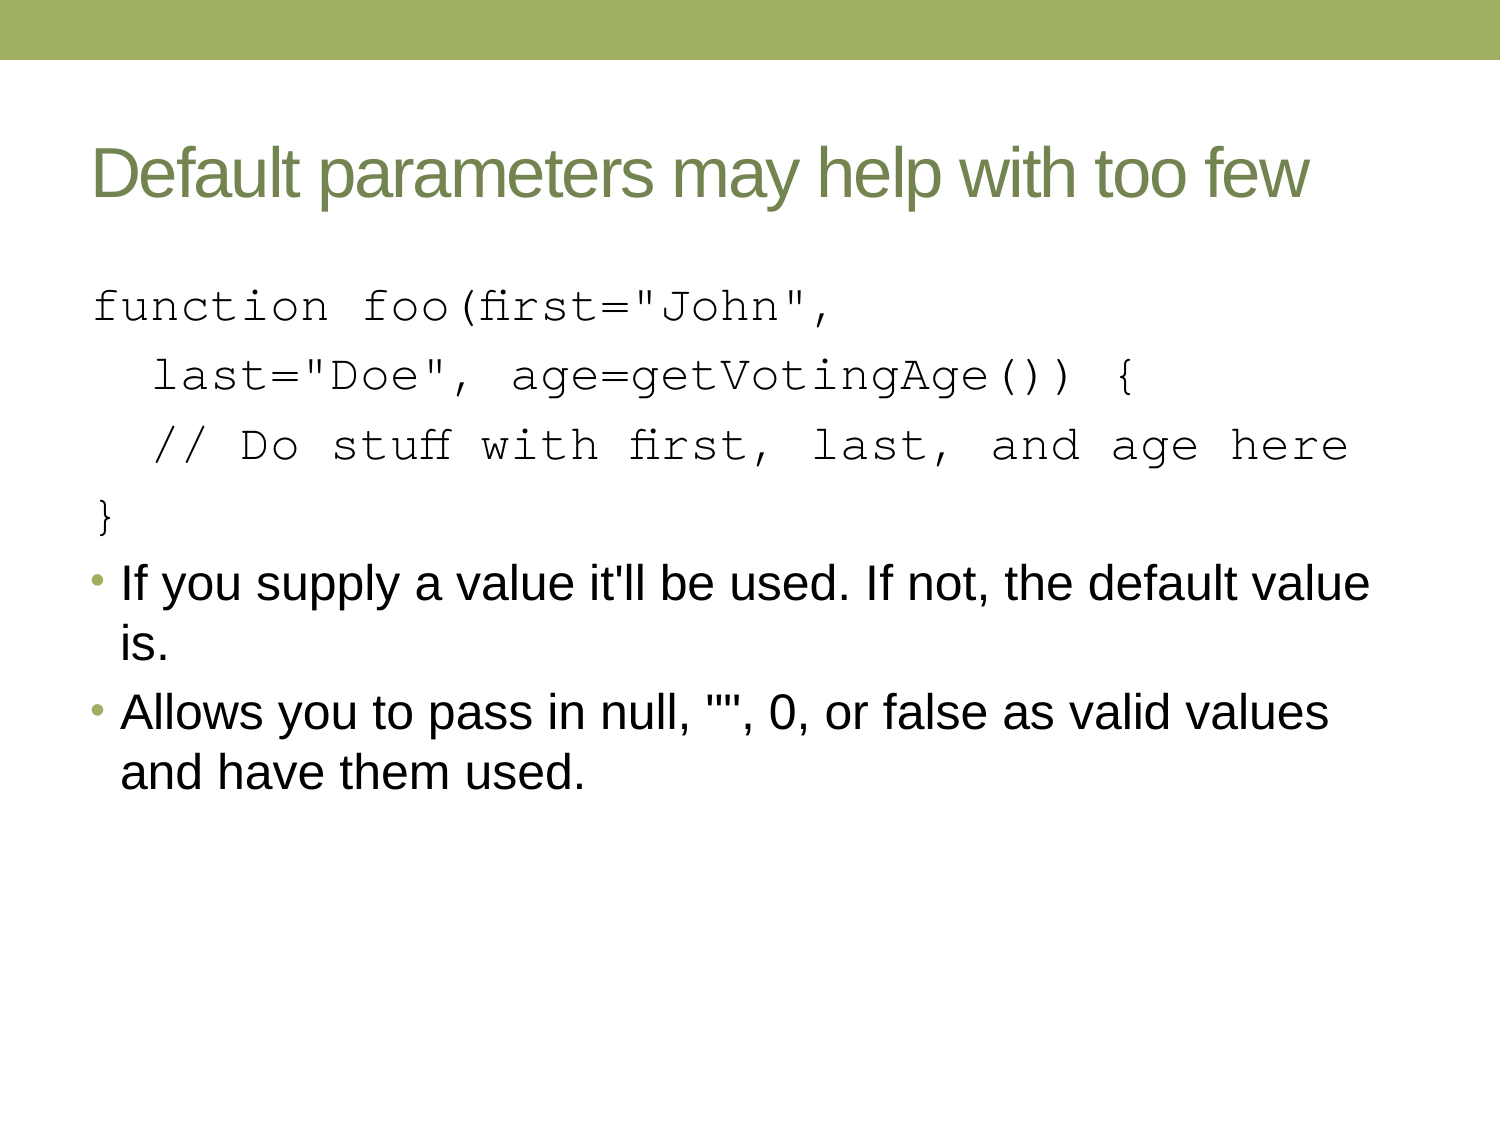

# Default parameters may help with too few
function foo(first="John",
  last="Doe", age=getVotingAge()) {
  // Do stuff with first, last, and age here
}
If you supply a value it'll be used. If not, the default value is.
Allows you to pass in null, "", 0, or false as valid values and have them used.